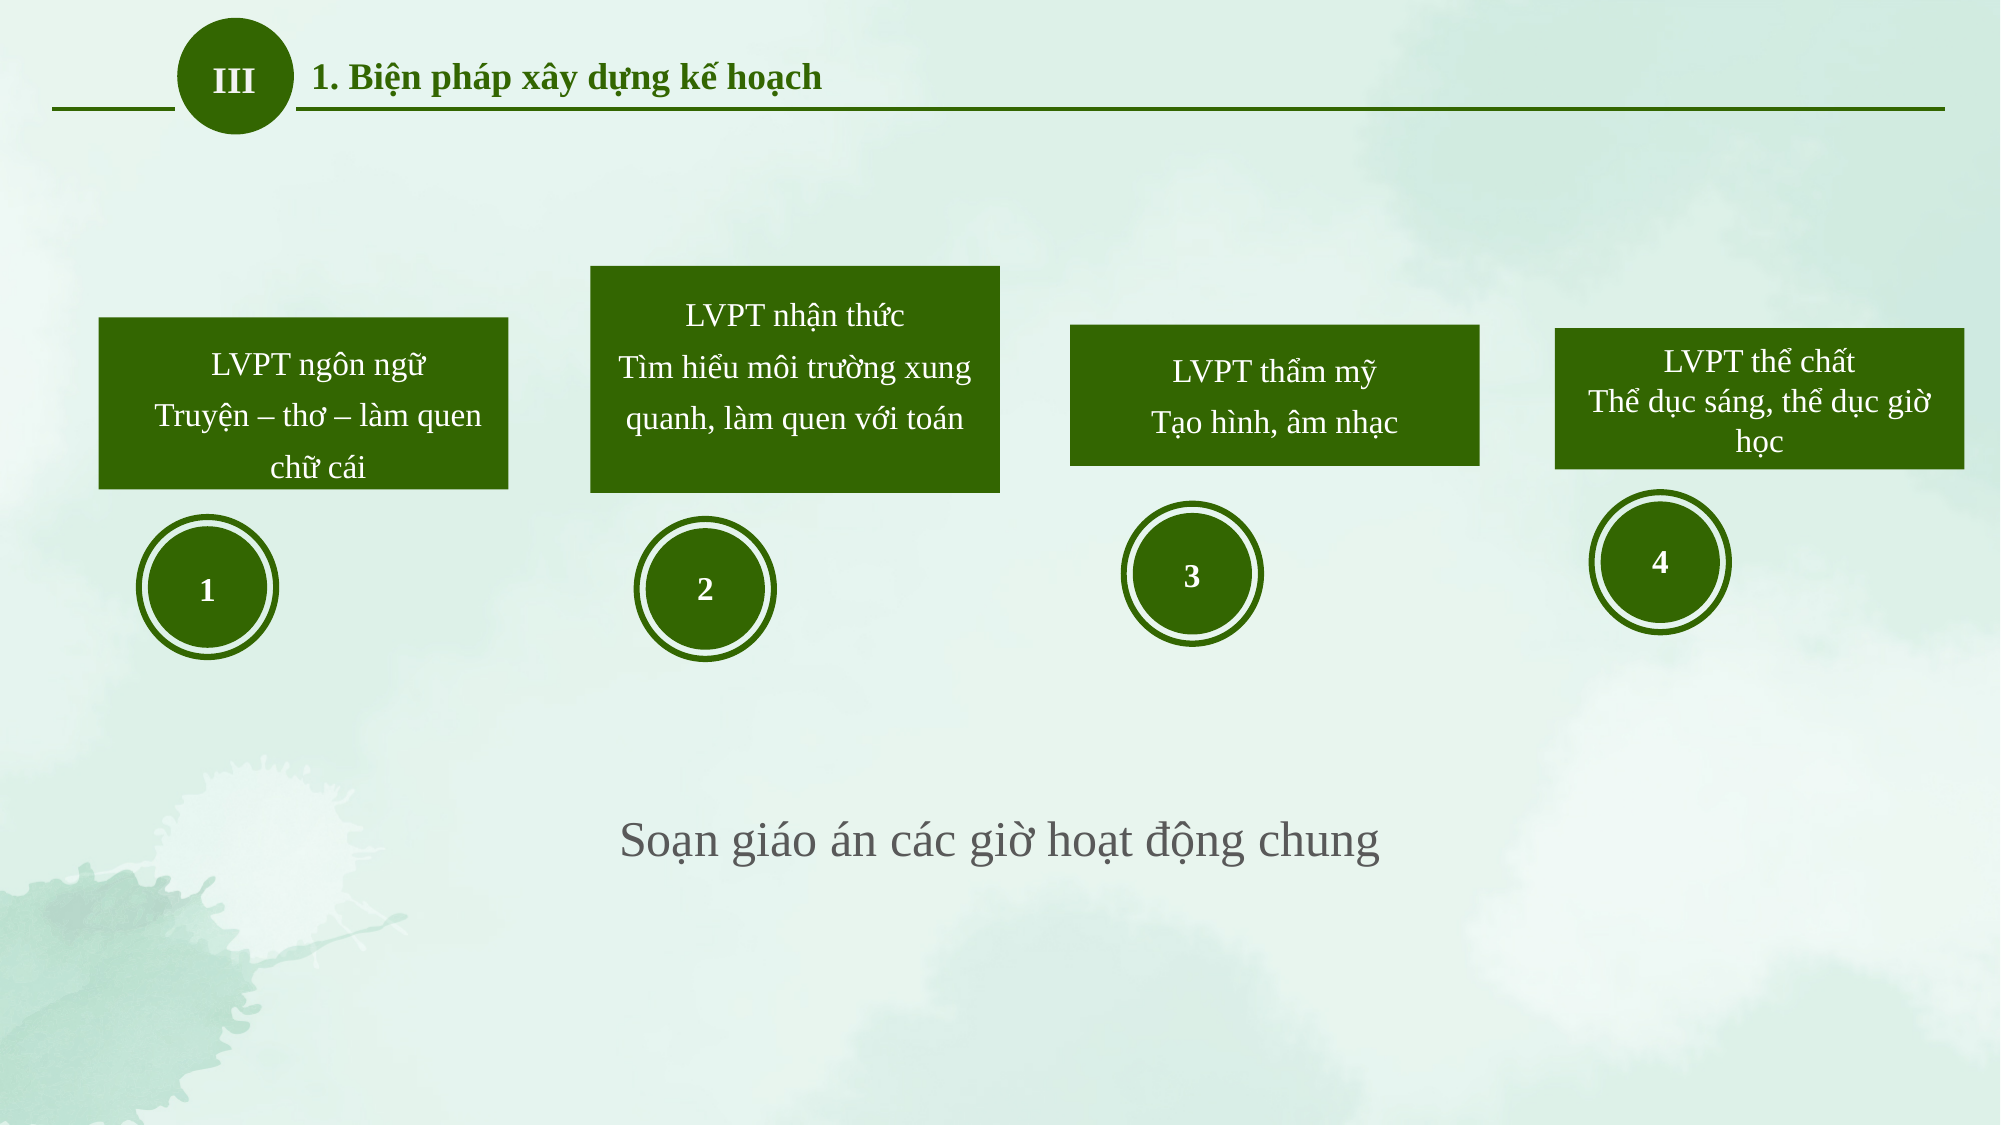

III
1. Biện pháp xây dựng kế hoạch

LVPT nhận thức
Tìm hiểu môi trường xung quanh, làm quen với toán

LVPT ngôn ngữ
Truyện – thơ – làm quen chữ cái

LVPT thẩm mỹ
Tạo hình, âm nhạc
LVPT thể chất
Thể dục sáng, thể dục giờ học
“

4

3

1

2
Soạn giáo án các giờ hoạt động chung